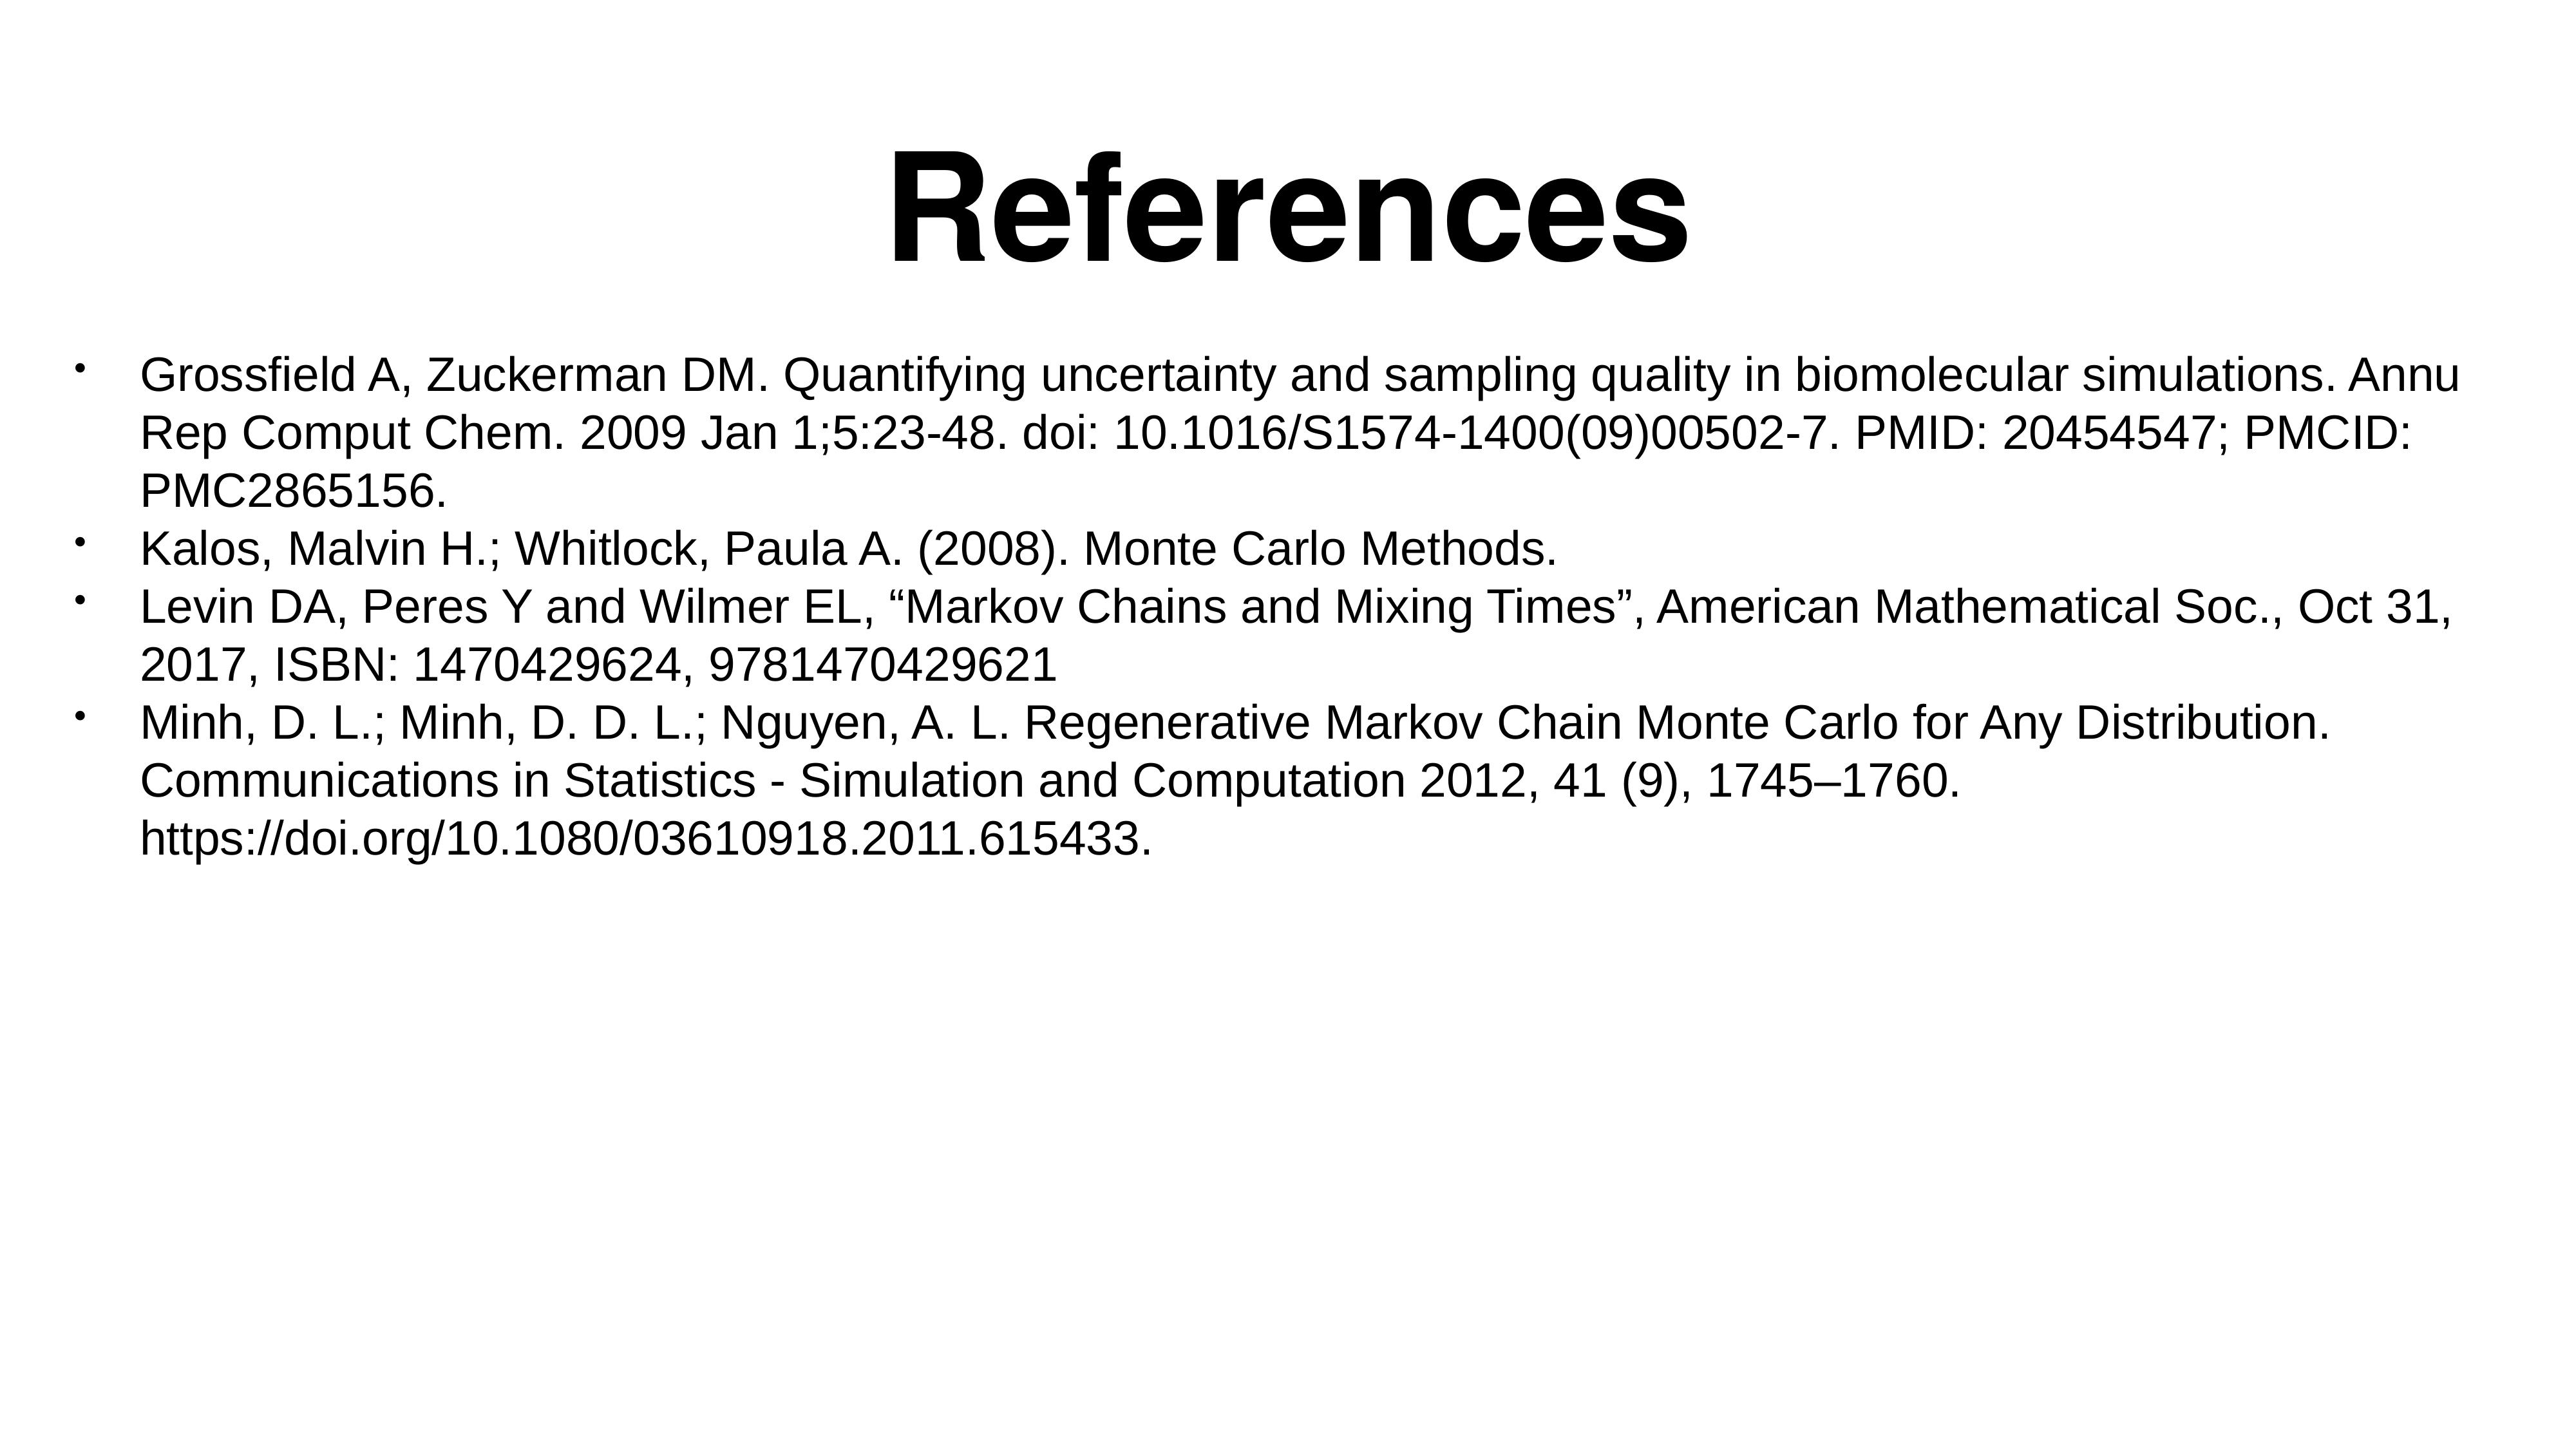

# References
Grossfield A, Zuckerman DM. Quantifying uncertainty and sampling quality in biomolecular simulations. Annu Rep Comput Chem. 2009 Jan 1;5:23-48. doi: 10.1016/S1574-1400(09)00502-7. PMID: 20454547; PMCID: PMC2865156.
Kalos, Malvin H.; Whitlock, Paula A. (2008). Monte Carlo Methods.
Levin DA, Peres Y and Wilmer EL, “Markov Chains and Mixing Times”, American Mathematical Soc., Oct 31, 2017, ISBN: 1470429624, 9781470429621
Minh, D. L.; Minh, D. D. L.; Nguyen, A. L. Regenerative Markov Chain Monte Carlo for Any Distribution. Communications in Statistics - Simulation and Computation 2012, 41 (9), 1745–1760. https://doi.org/10.1080/03610918.2011.615433.
18